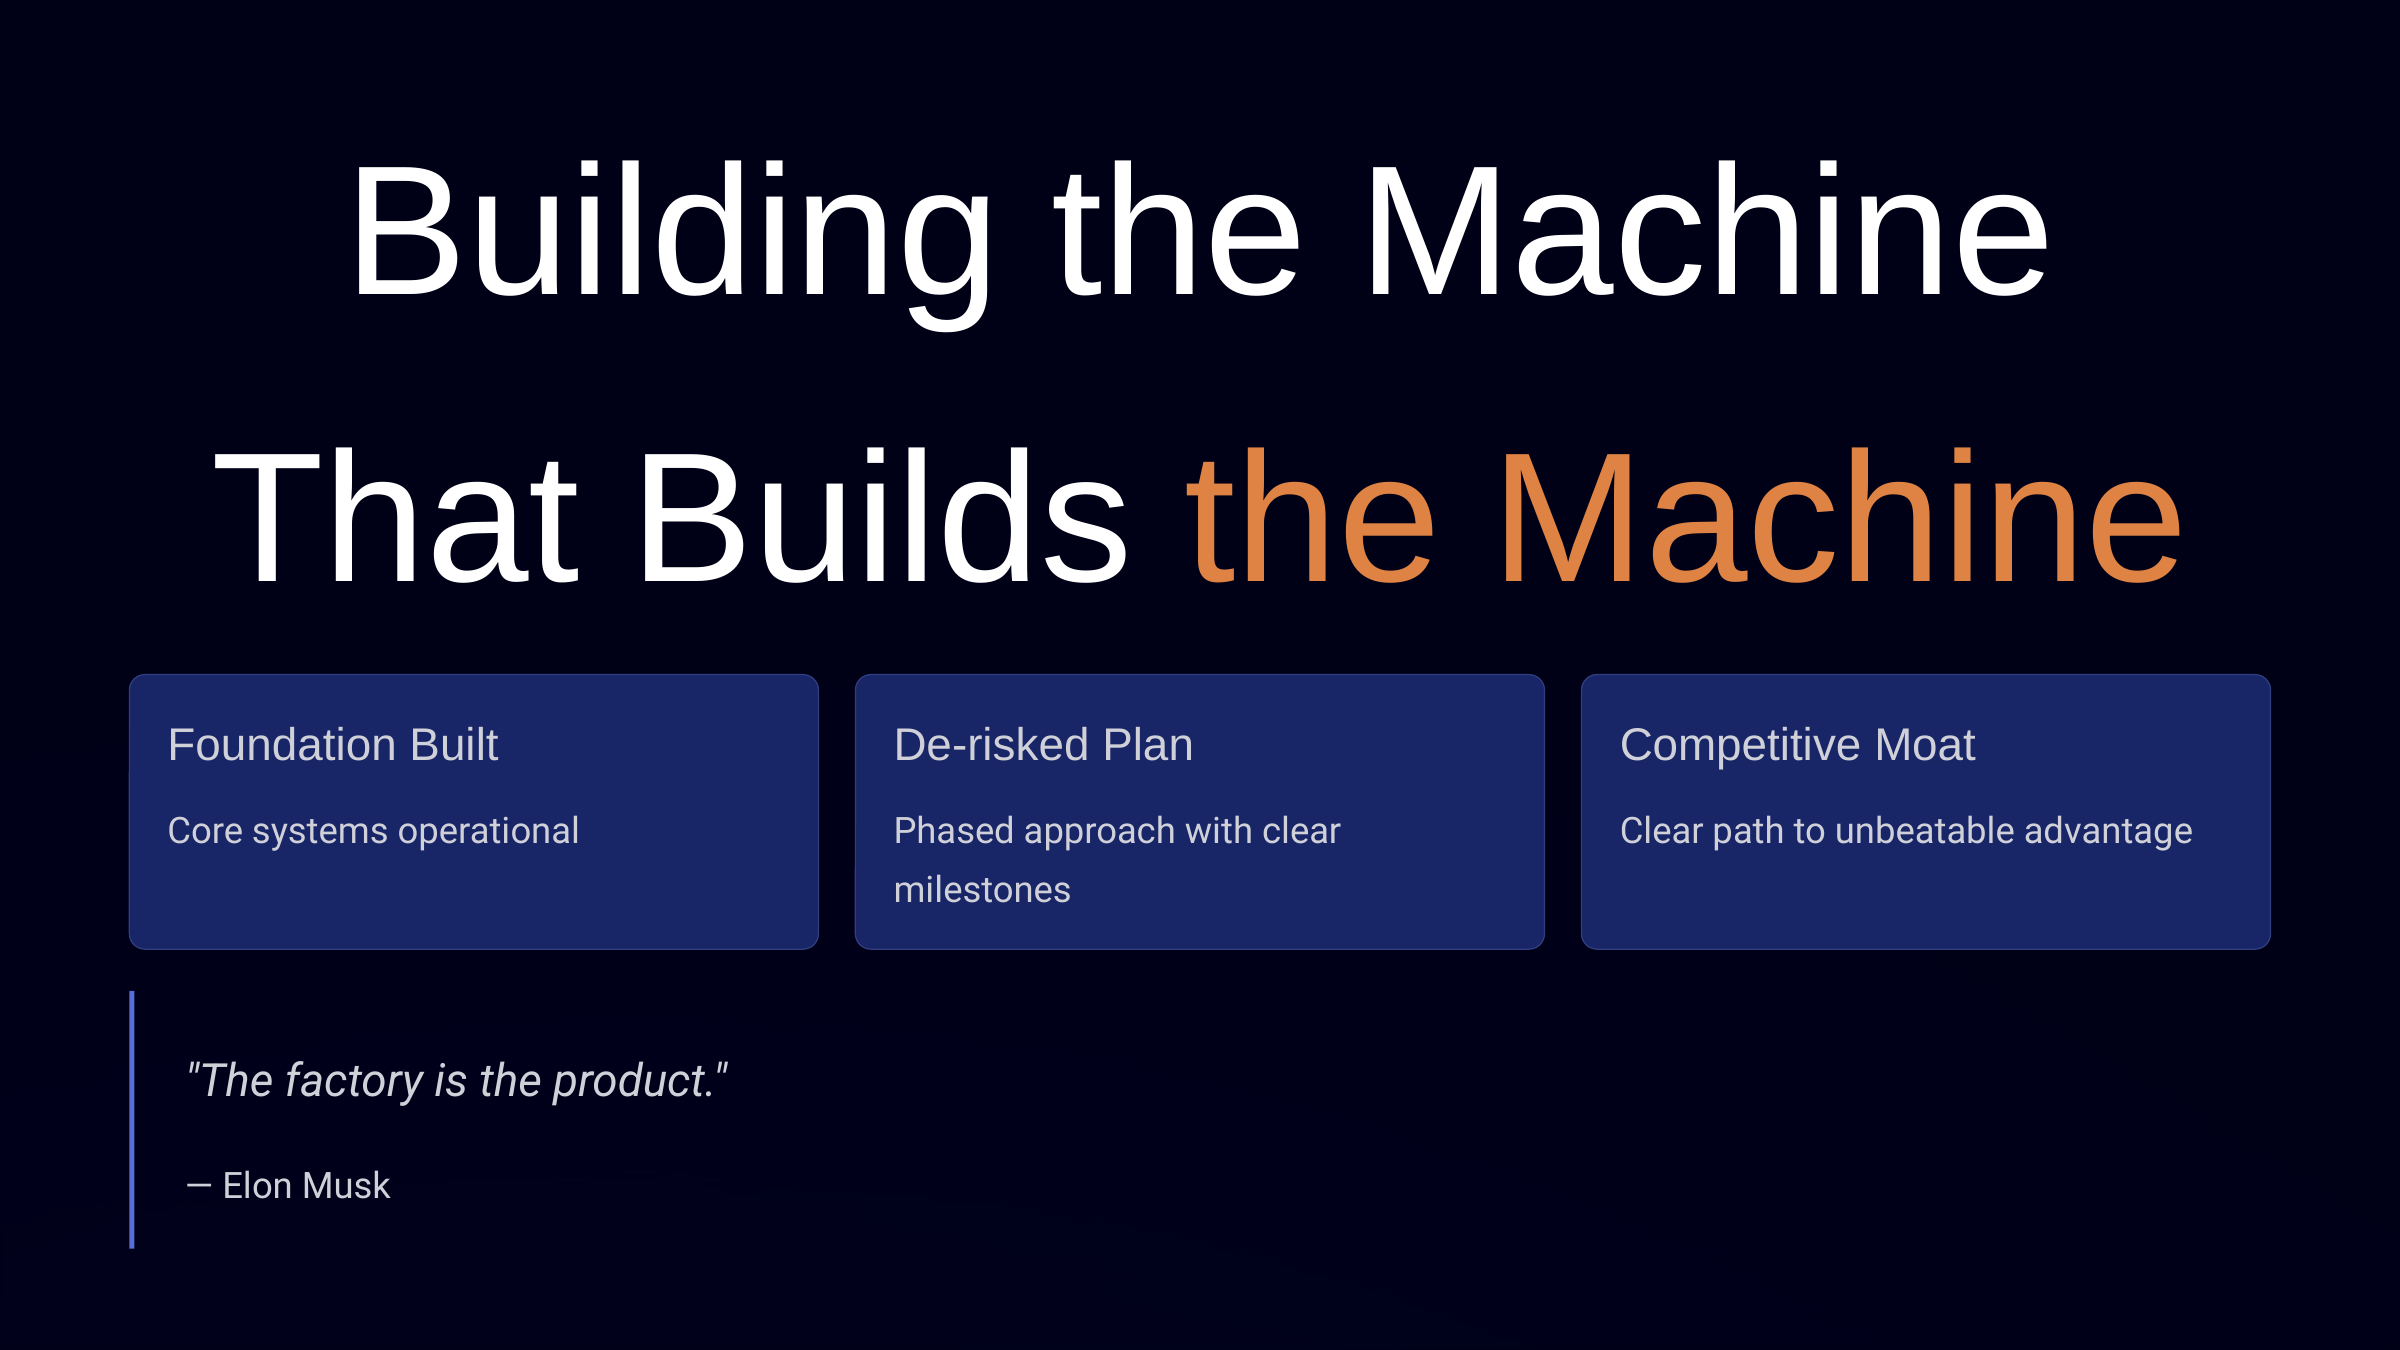

Building the Machine
That Builds the Machine

Foundation Built
De-risked Plan
Competitive Moat
Core systems operational
Phased approach with clear milestones
Clear path to unbeatable advantage

"The factory is the product."
— Elon Musk